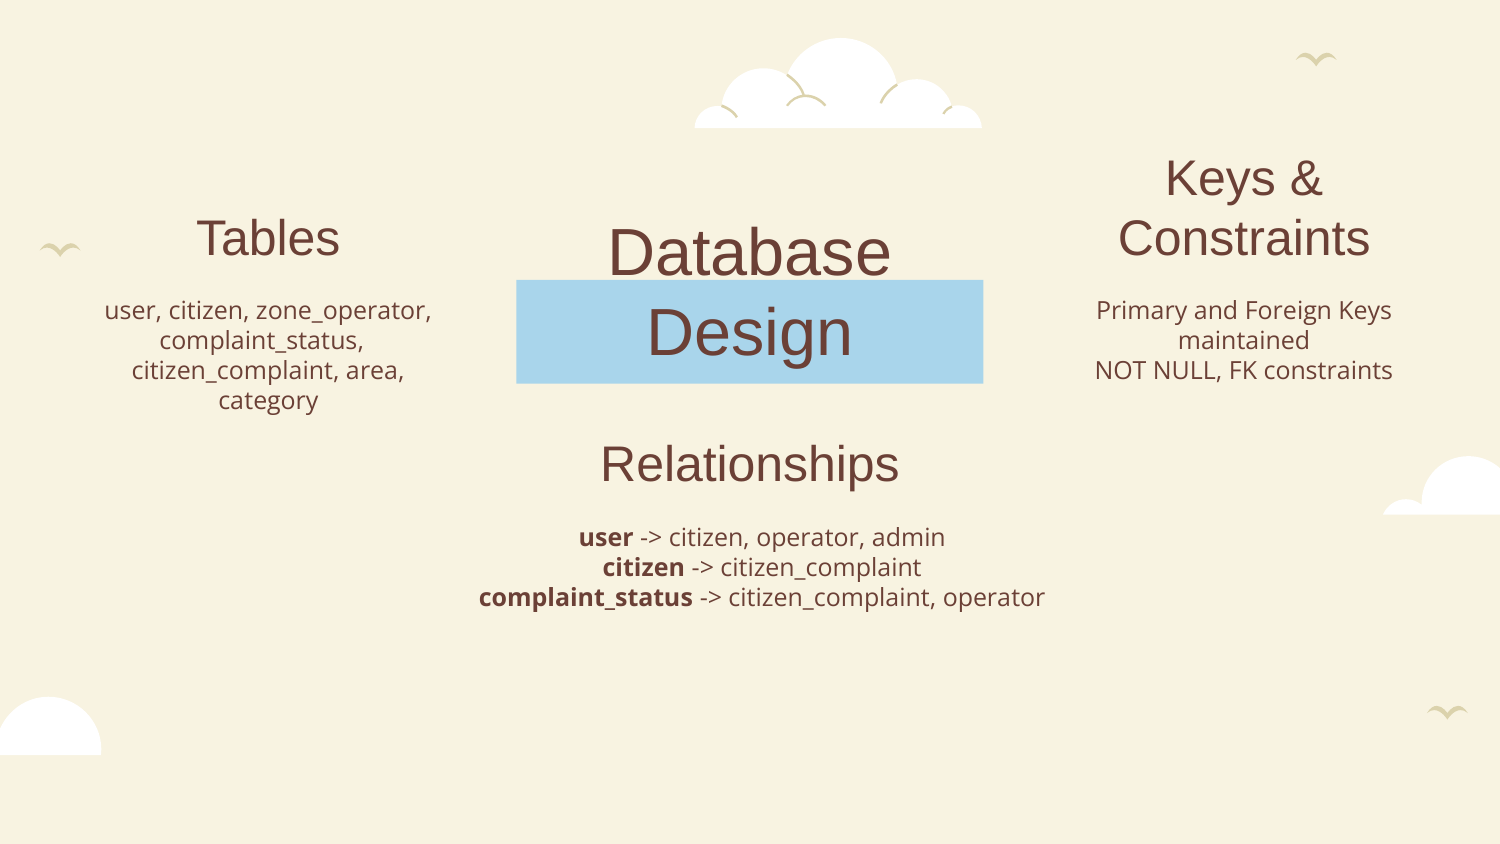

Tables
Keys & Constraints
user, citizen, zone_operator, complaint_status,   citizen_complaint, area, category
Primary and Foreign Keys maintained
NOT NULL, FK constraints
Database Design
Relationships
user -> citizen, operator, admin
citizen -> citizen_complaint
complaint_status -> citizen_complaint, operator